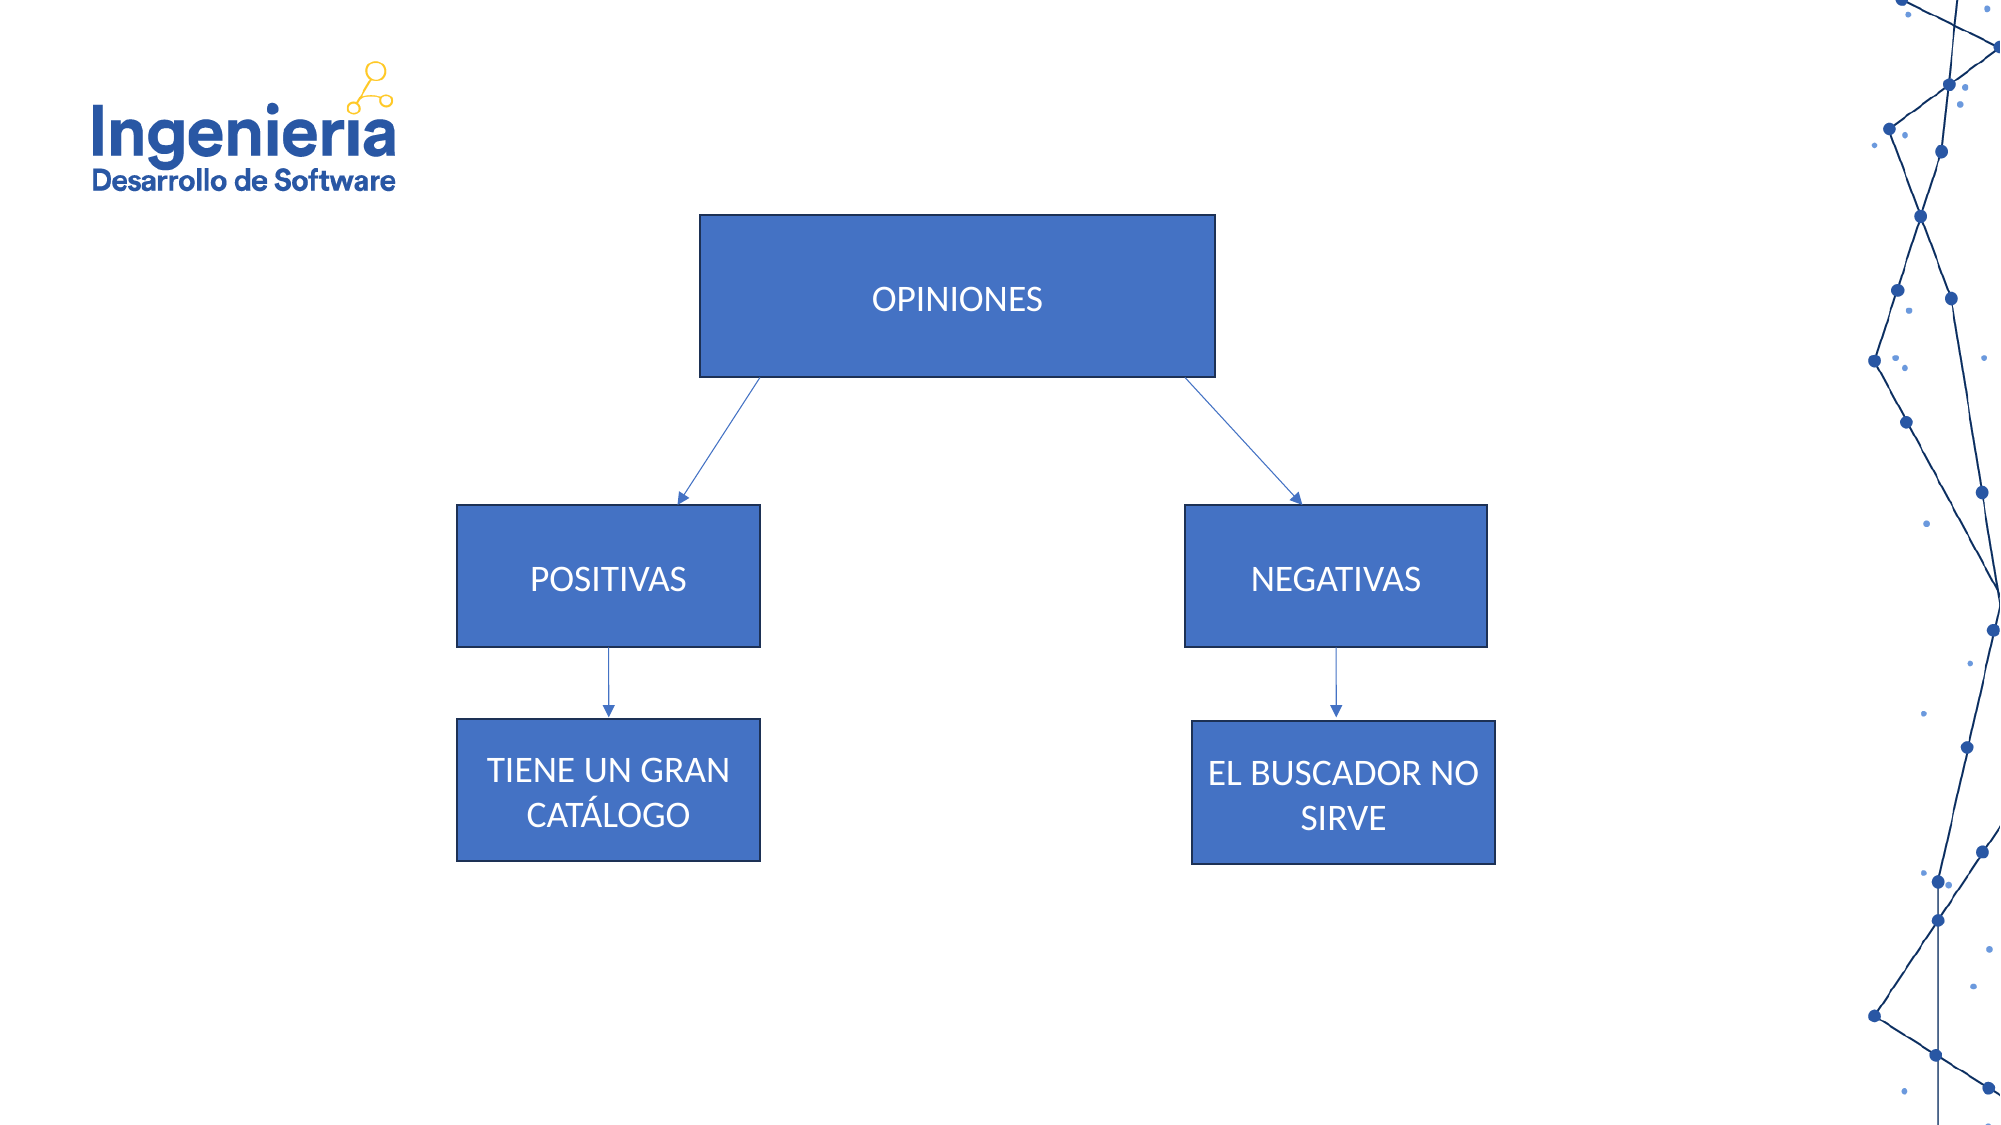

OPINIONES
POSITIVAS
NEGATIVAS
TIENE UN GRAN CATÁLOGO
EL BUSCADOR NO SIRVE